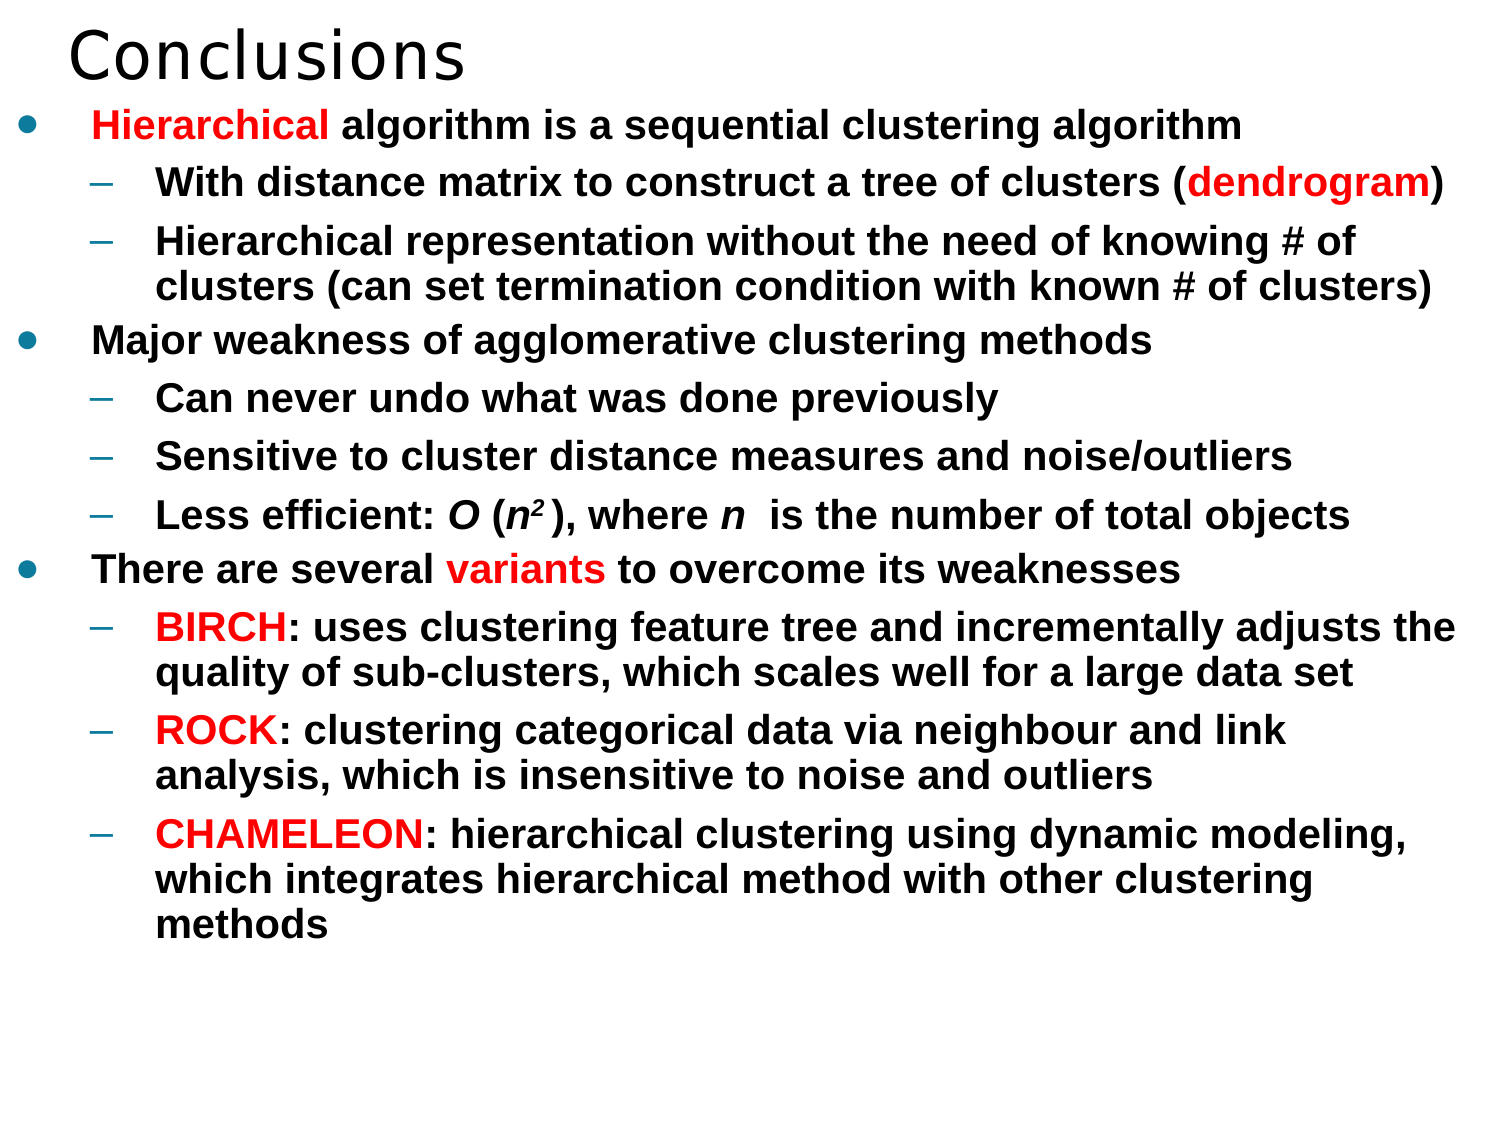

Conclusions
Hierarchical algorithm is a sequential clustering algorithm
With distance matrix to construct a tree of clusters (dendrogram)
Hierarchical representation without the need of knowing # of clusters (can set termination condition with known # of clusters)
Major weakness of agglomerative clustering methods
Can never undo what was done previously
Sensitive to cluster distance measures and noise/outliers
Less efficient: O (n2 ), where n  is the number of total objects
There are several variants to overcome its weaknesses
BIRCH: uses clustering feature tree and incrementally adjusts the quality of sub-clusters, which scales well for a large data set
ROCK: clustering categorical data via neighbour and link analysis, which is insensitive to noise and outliers
CHAMELEON: hierarchical clustering using dynamic modeling, which integrates hierarchical method with other clustering methods
114